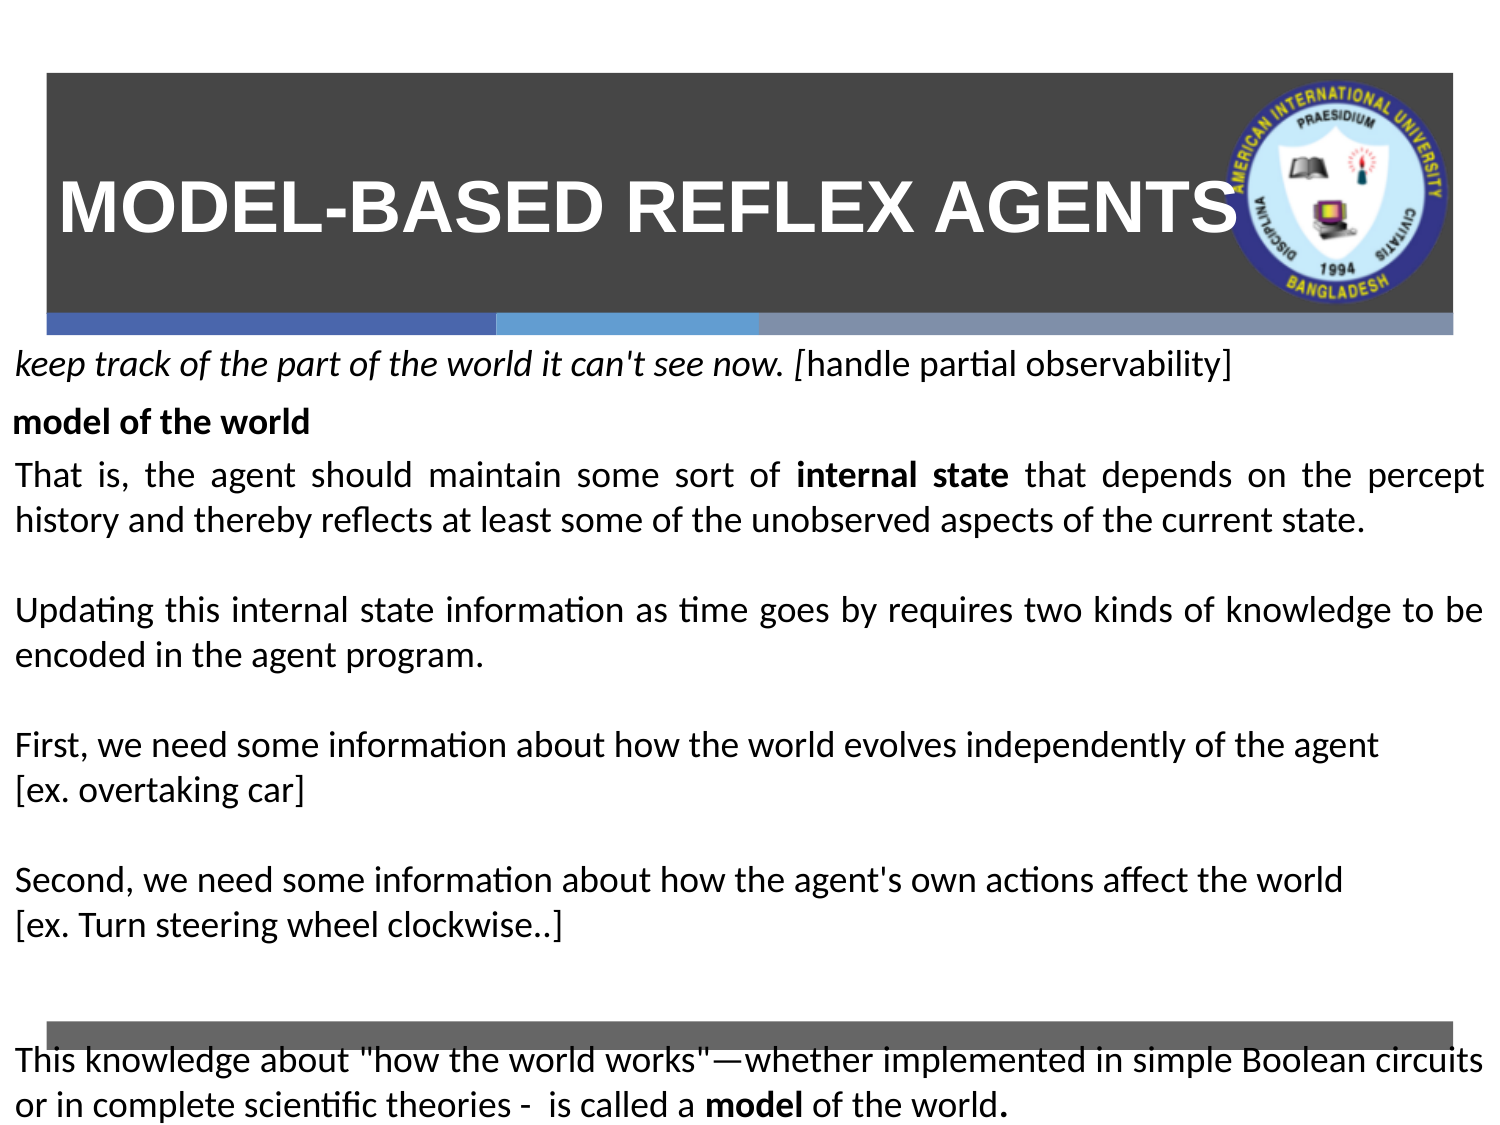

# MODEL-BASED REFLEX AGENTS

keep track of the part of the world it can't see now. [handle partial observability]

model of the world

That is, the agent should maintain some sort of internal state that depends on the percept history and thereby reflects at least some of the unobserved aspects of the current state.

Updating this internal state information as time goes by requires two kinds of knowledge to be encoded in the agent program.

First, we need some information about how the world evolves independently of the agent
[ex. overtaking car]

Second, we need some information about how the agent's own actions affect the world
[ex. Turn steering wheel clockwise..]

This knowledge about "how the world works"—whether implemented in simple Boolean circuits or in complete scientific theories -  is called a model of the world.